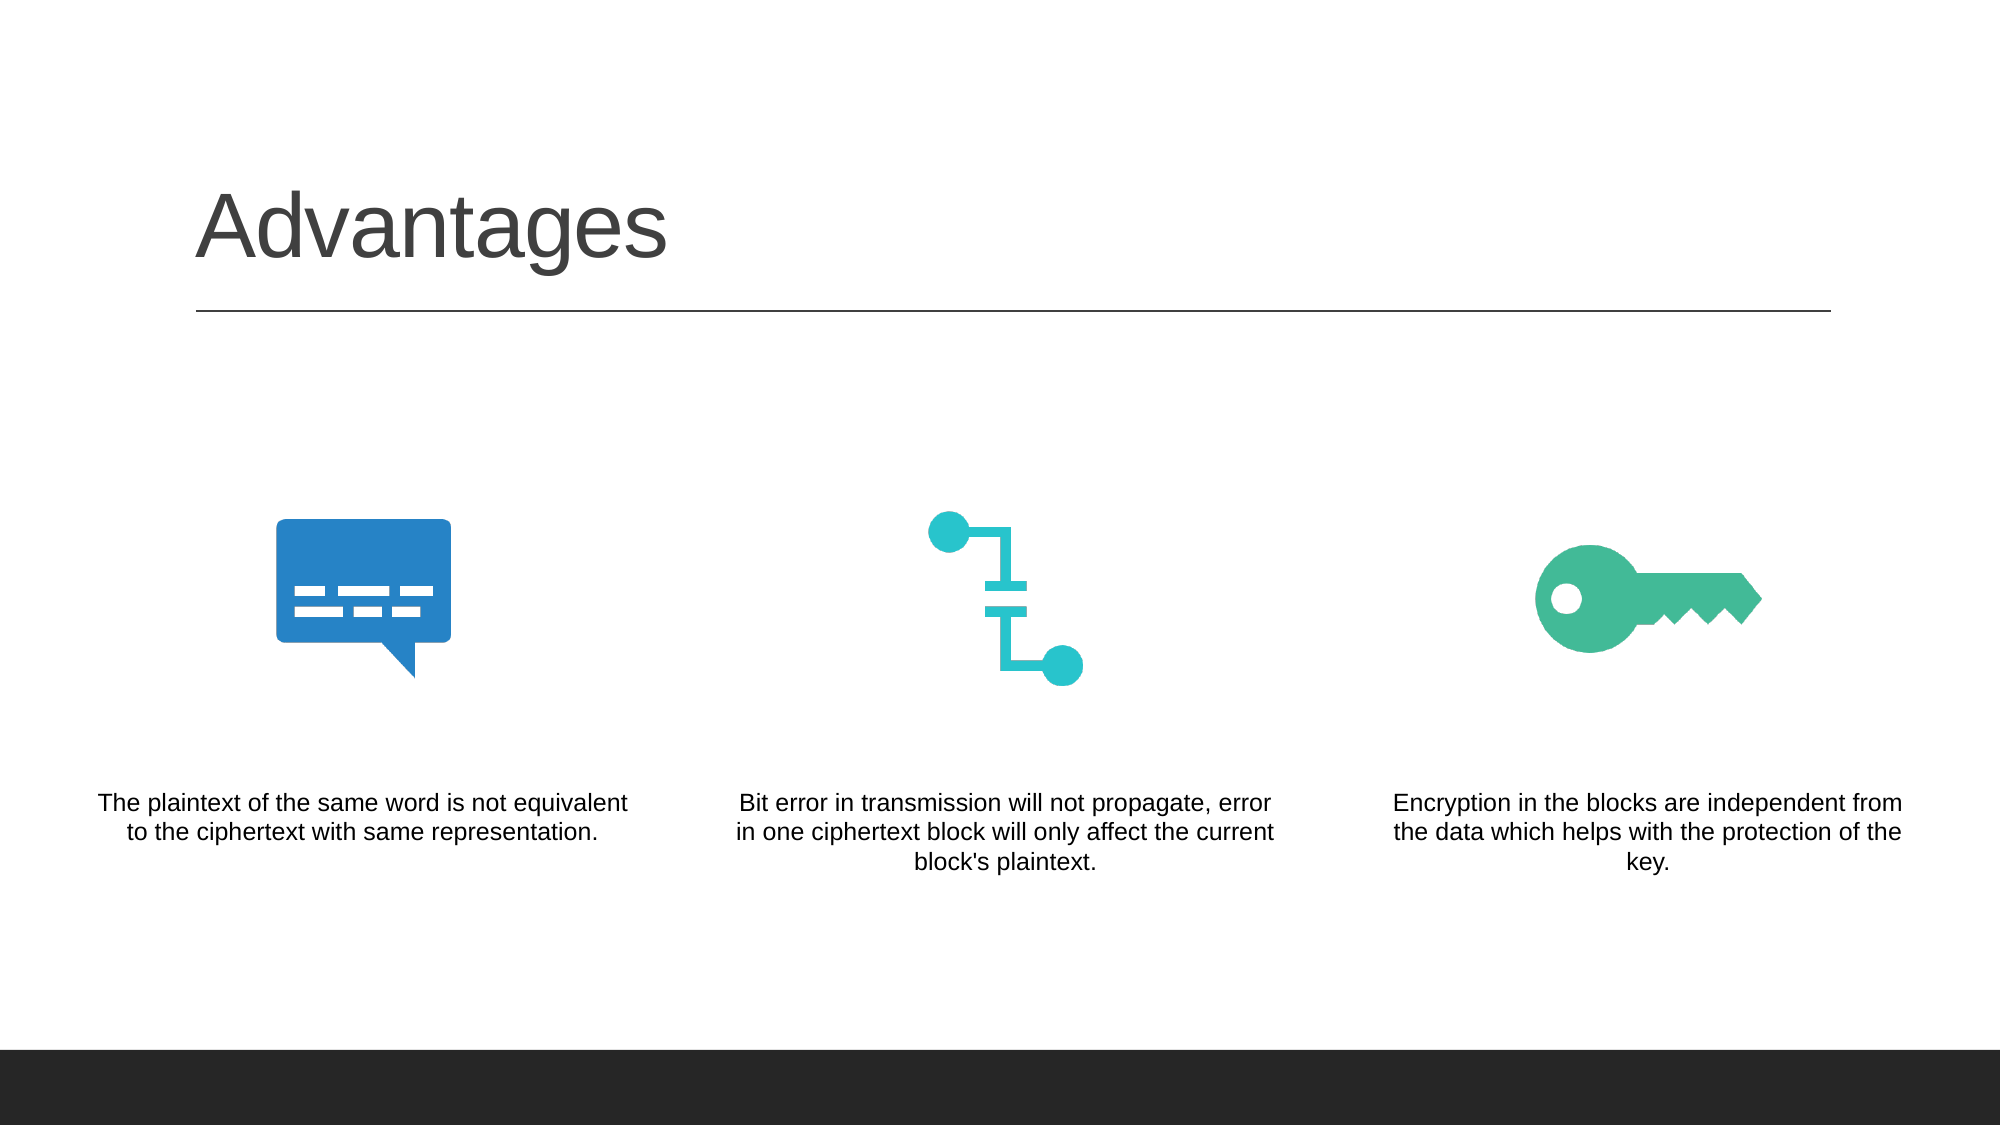

# Advantages
The plaintext of the same word is not equivalent to the ciphertext with same representation.
Bit error in transmission will not propagate, error in one ciphertext block will only affect the current block's plaintext.
Encryption in the blocks are independent from the data which helps with the protection of the key.